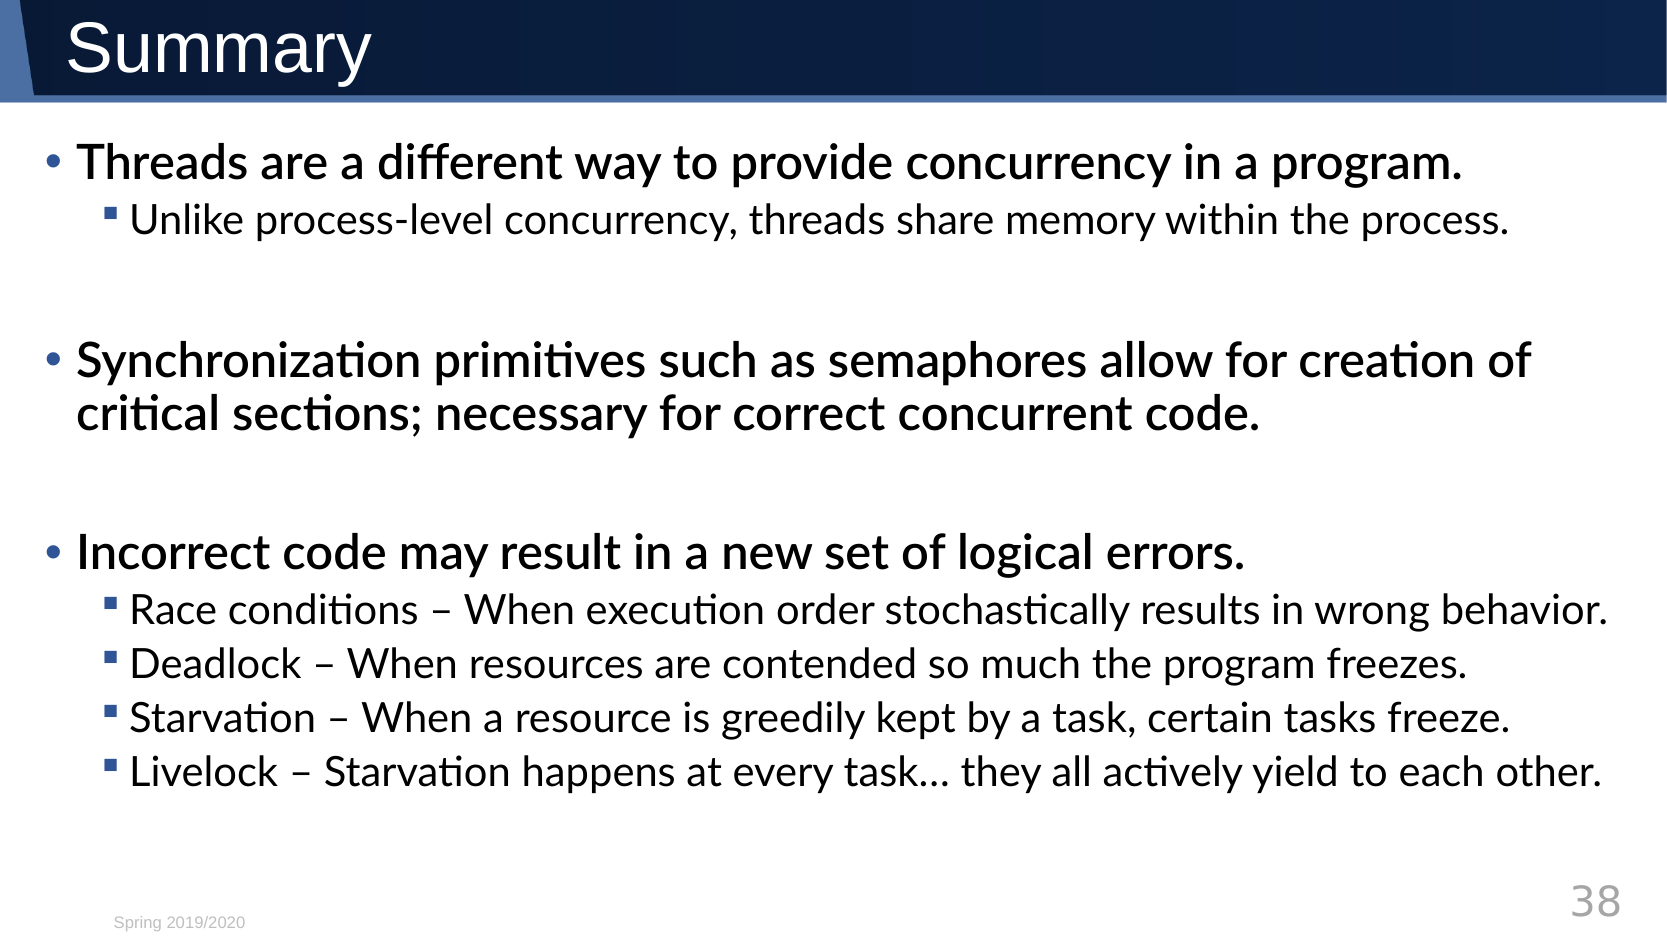

# Summary
Threads are a different way to provide concurrency in a program.
Unlike process-level concurrency, threads share memory within the process.

Synchronization primitives such as semaphores allow for creation of critical sections; necessary for correct concurrent code.

Incorrect code may result in a new set of logical errors.
Race conditions – When execution order stochastically results in wrong behavior.
Deadlock – When resources are contended so much the program freezes.
Starvation – When a resource is greedily kept by a task, certain tasks freeze.
Livelock – Starvation happens at every task… they all actively yield to each other.
Spring 2019/2020